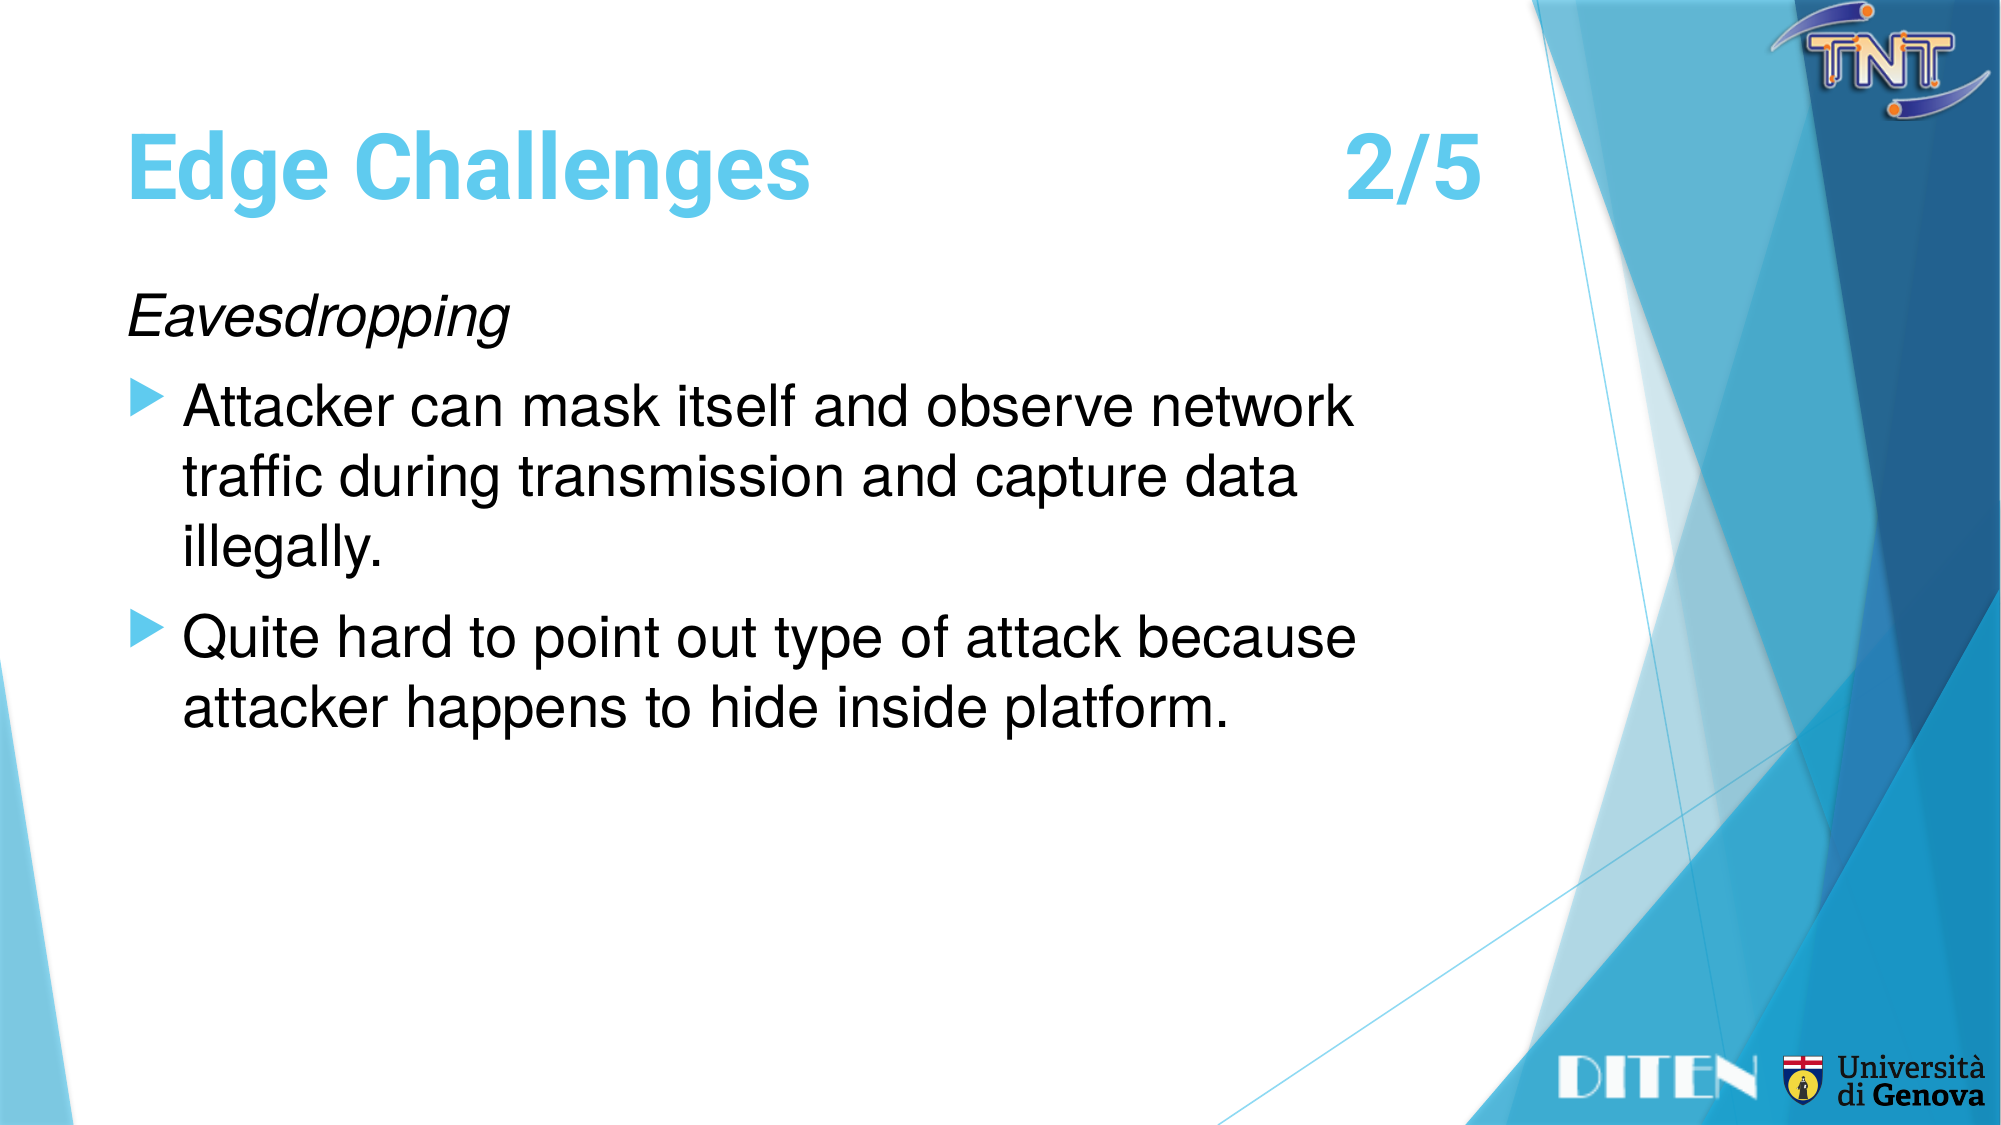

# Edge Challenges	2/5
Eavesdropping
Attacker can mask itself and observe network traffic during transmission and capture data illegally.
Quite hard to point out type of attack because attacker happens to hide inside platform.